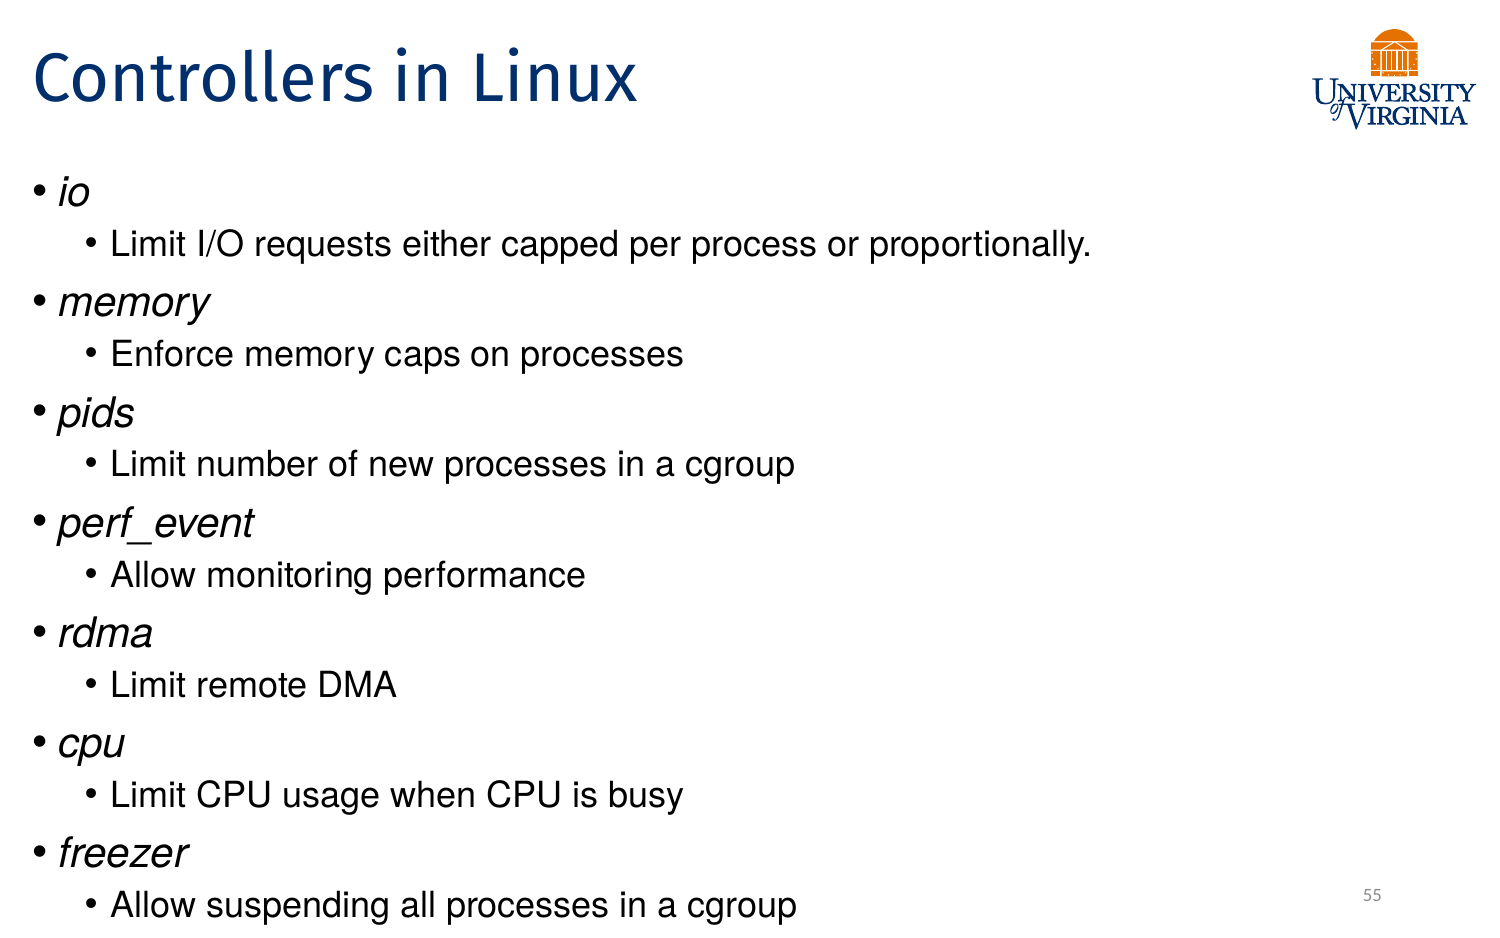

# Controllers in Linux
io
Limit I/O requests either capped per process or proportionally.
memory
Enforce memory caps on processes
pids
Limit number of new processes in a cgroup
perf_event
Allow monitoring performance
rdma
Limit remote DMA
cpu
Limit CPU usage when CPU is busy
freezer
Allow suspending all processes in a cgroup
55